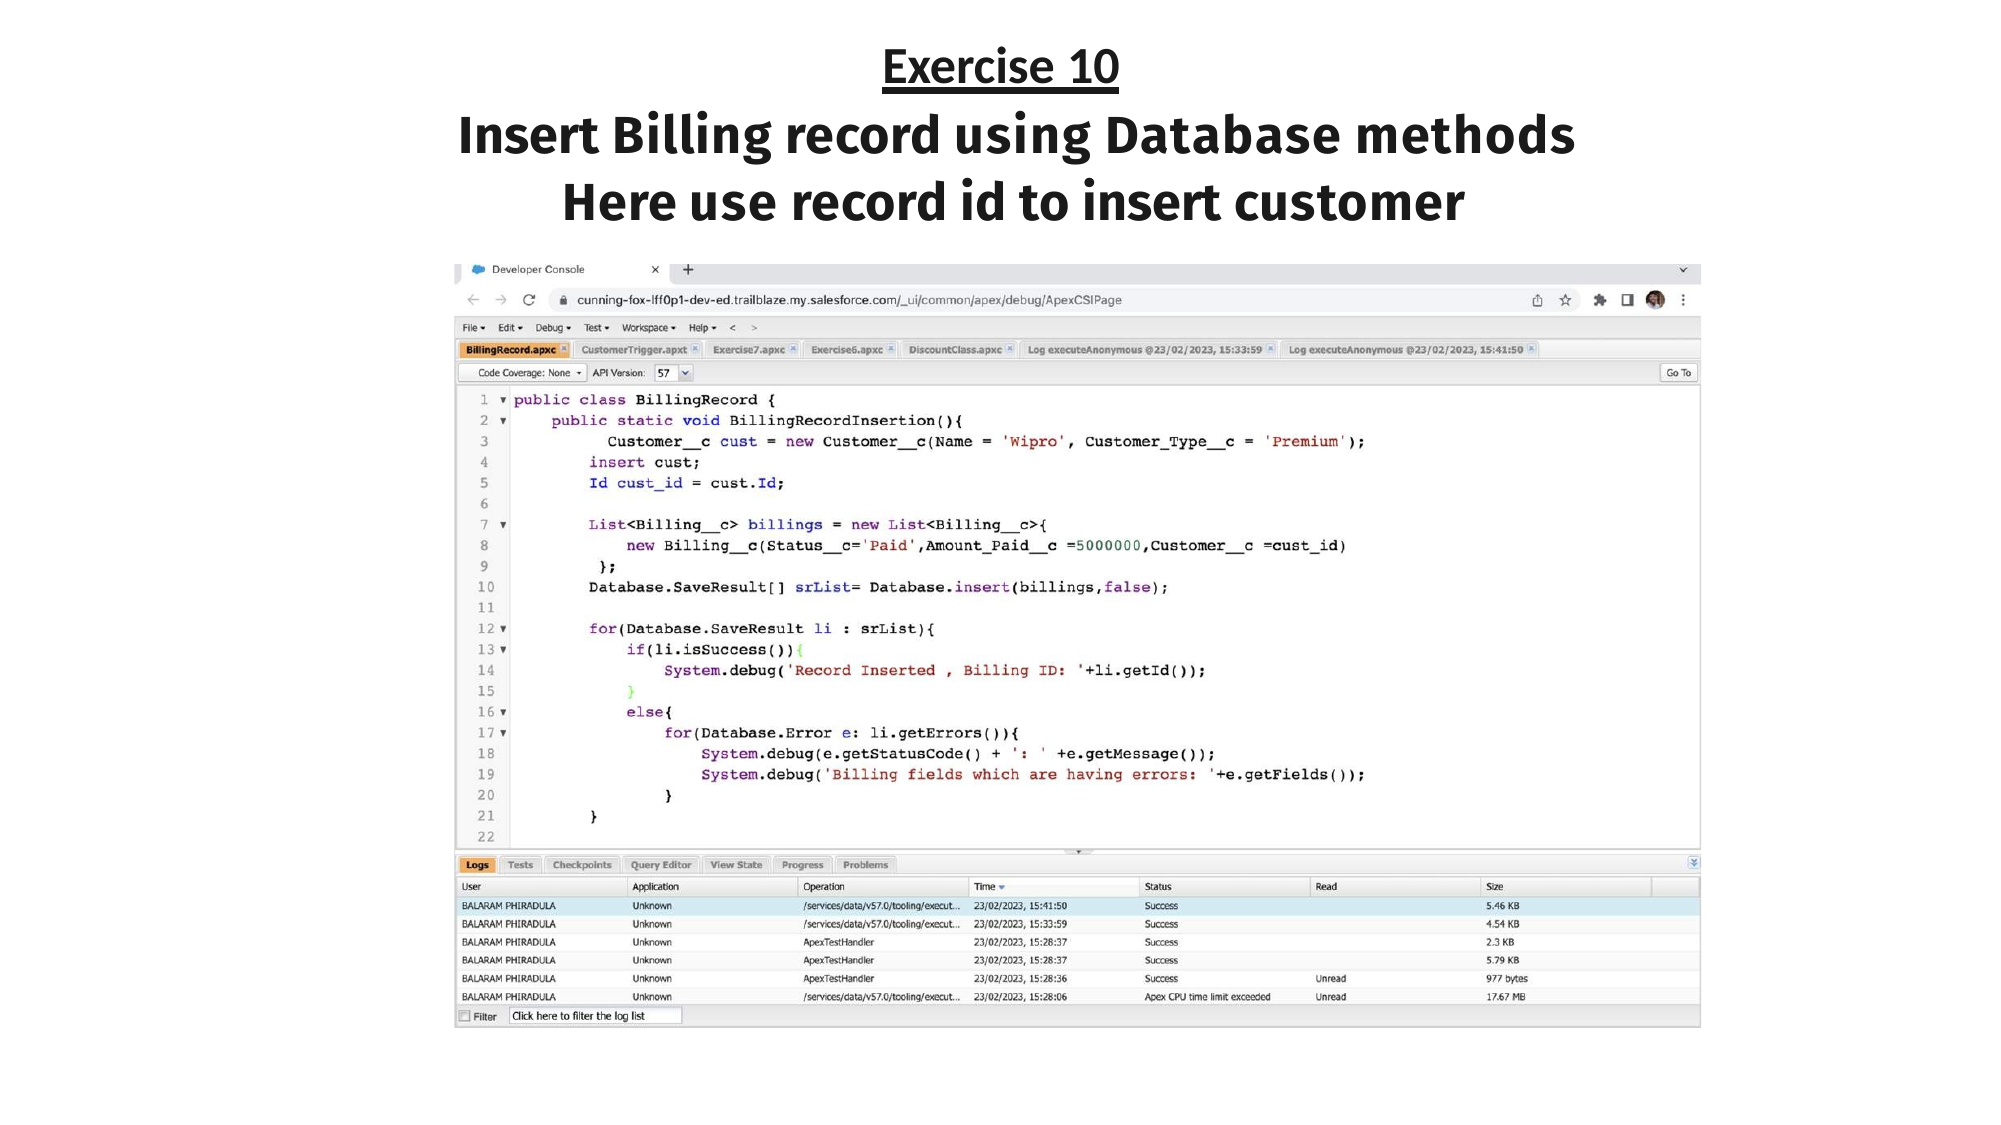

# Exercise 10
Insert Billing record using Database methods  Here use record id to insert customer